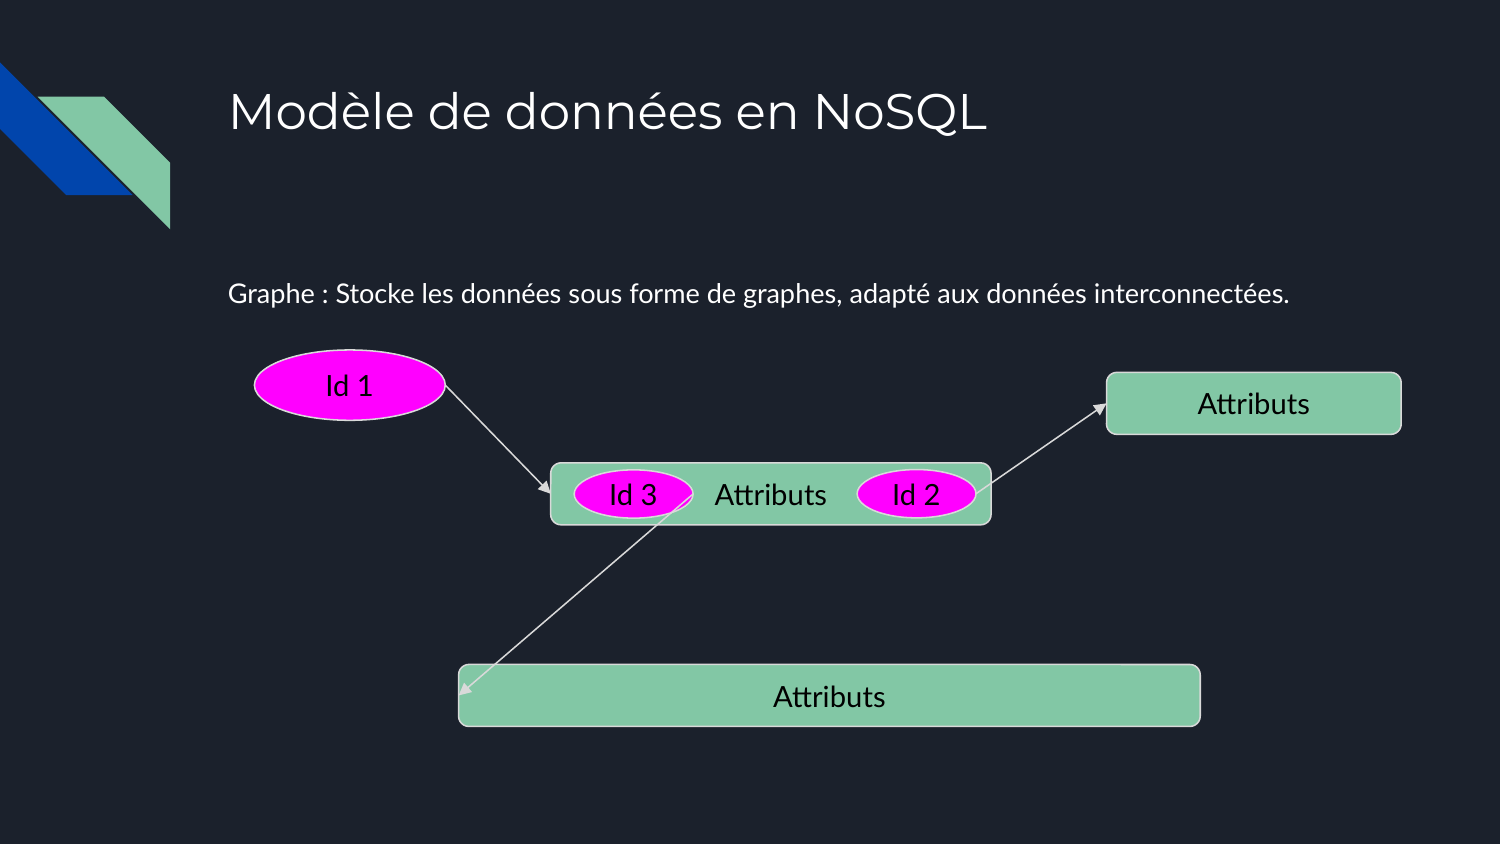

# Modèle de données en NoSQL
Graphe : Stocke les données sous forme de graphes, adapté aux données interconnectées.
Id 1
Attributs
Attributs
Id 2
Id 3
Attributs